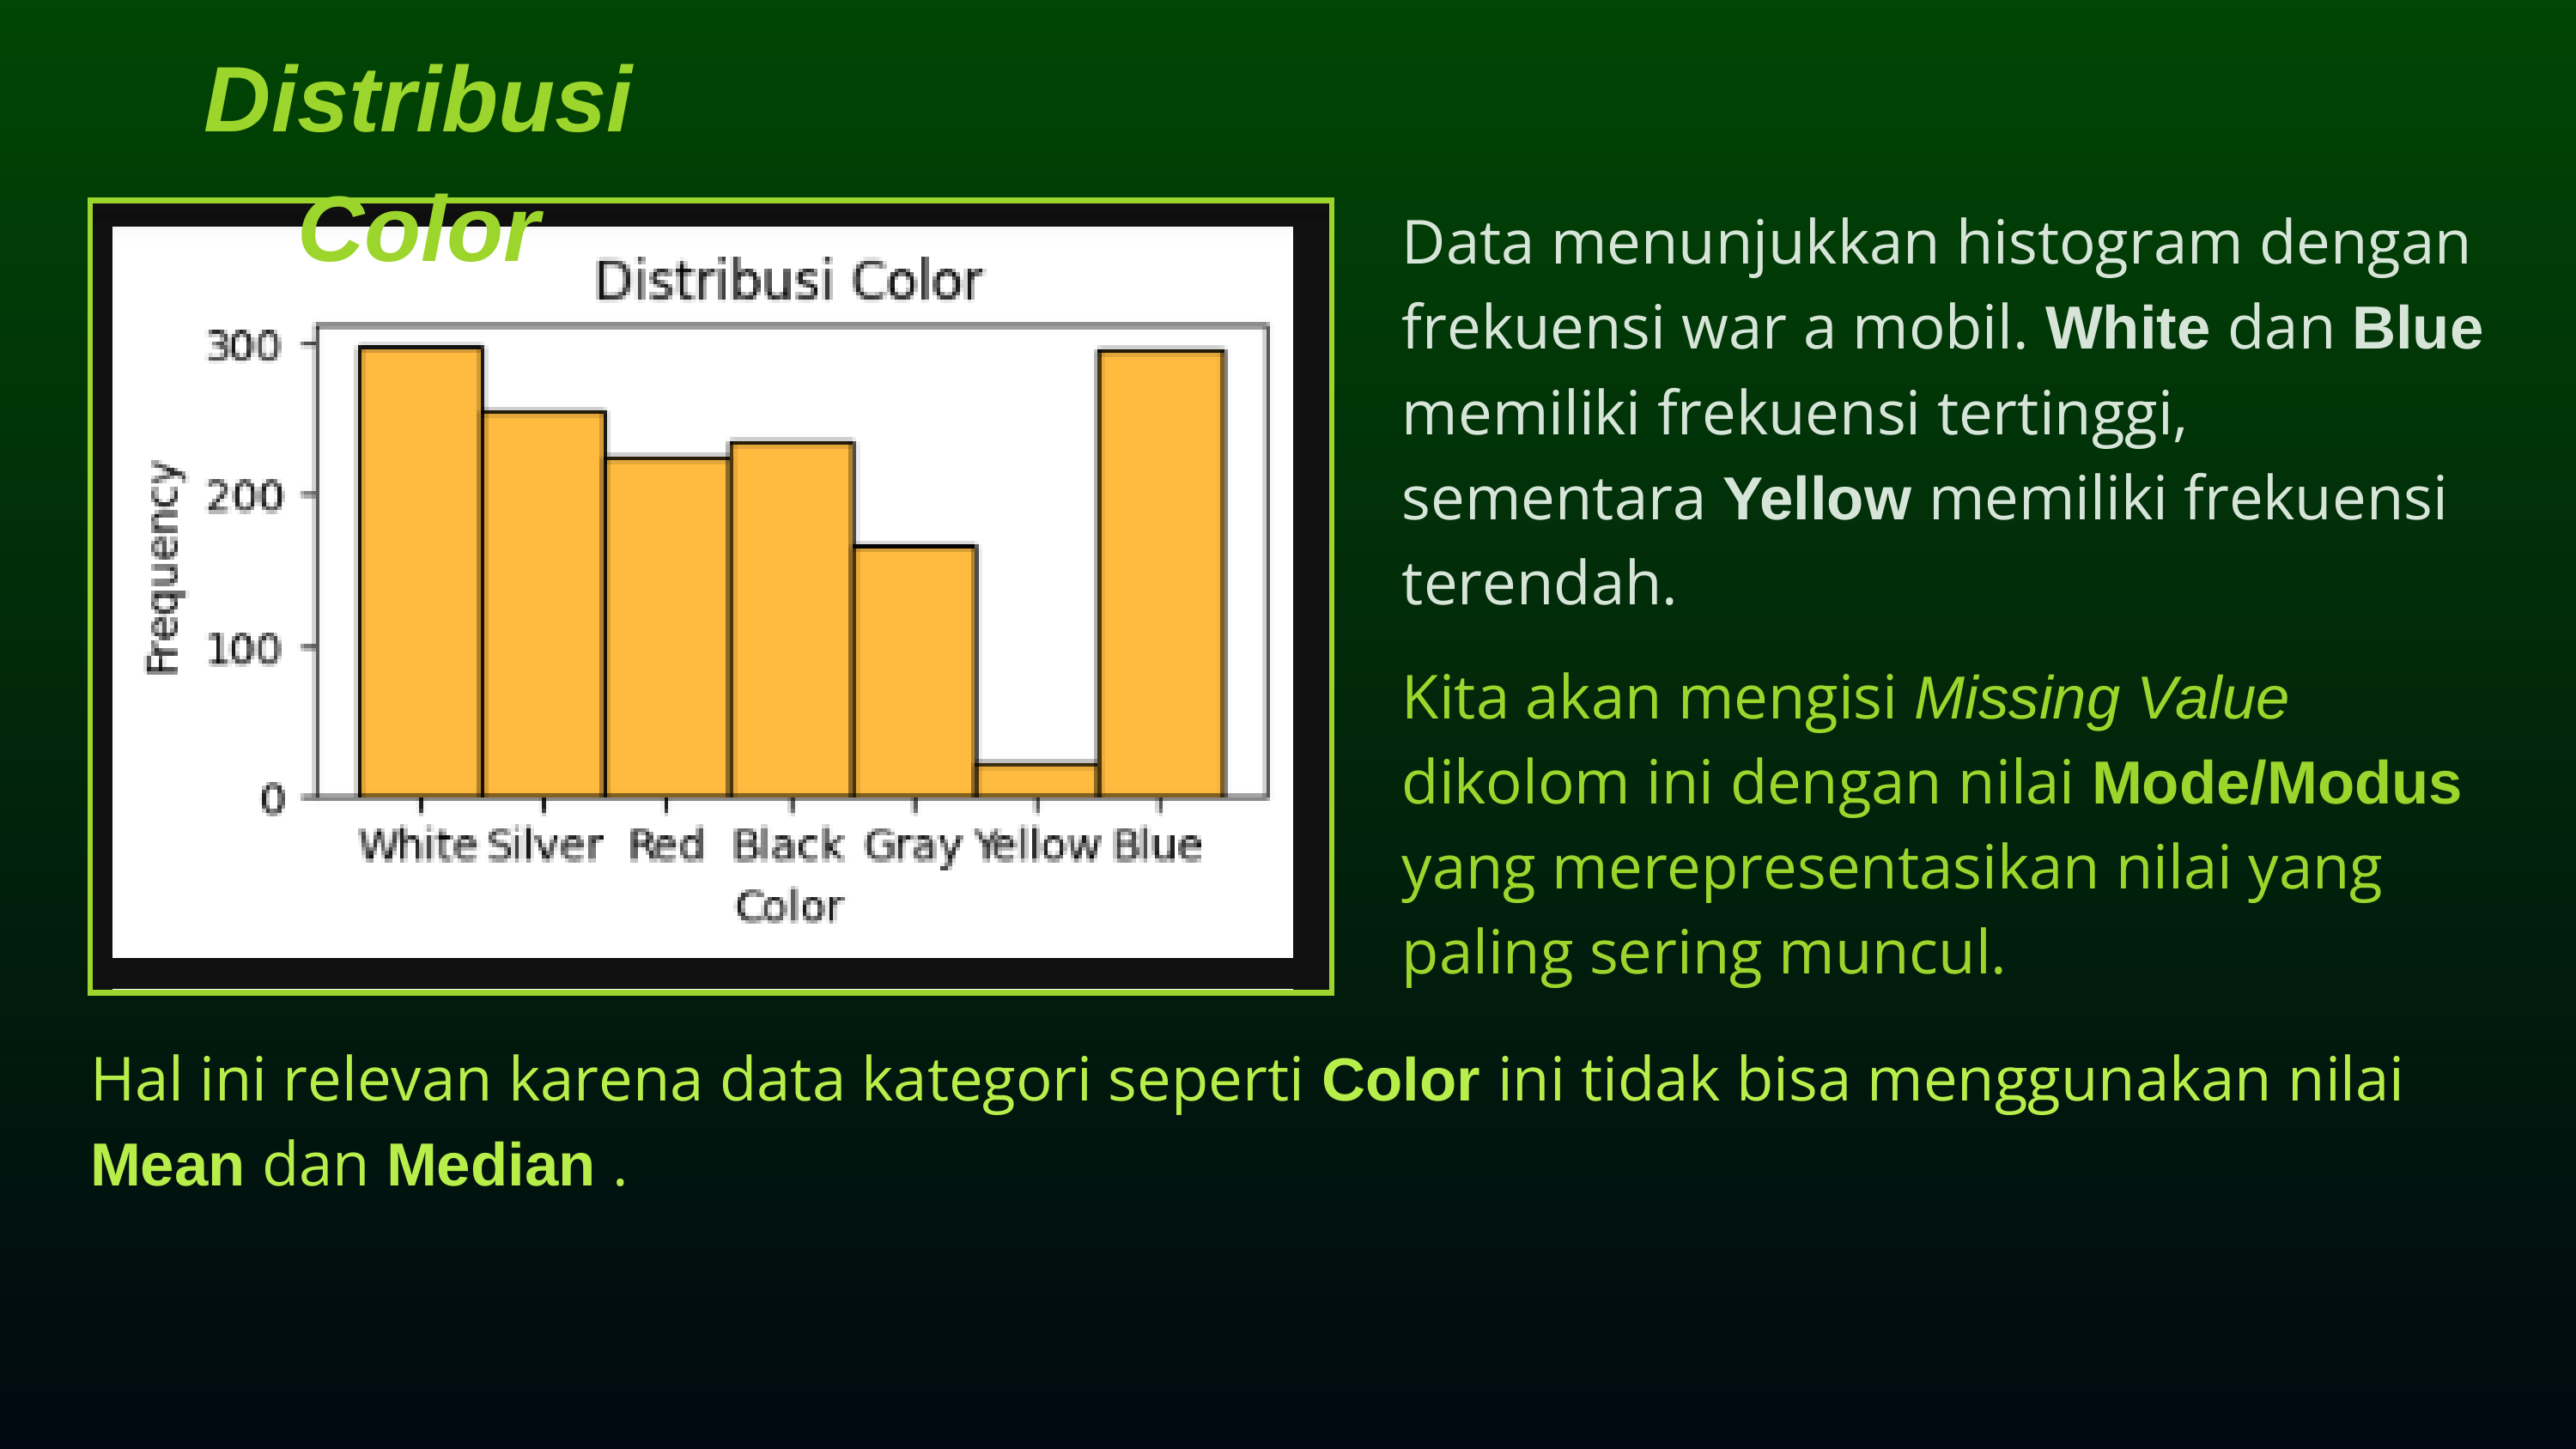

Distribusi Color
Data menunjukkan histogram dengan frekuensi war a mobil. White dan Blue memiliki frekuensi tertinggi, sementara Yellow memiliki frekuensi terendah.

Kita akan mengisi Missing Value dikolom ini dengan nilai Mode/Modus yang merepresentasikan nilai yang paling sering muncul.
Hal ini relevan karena data kategori seperti Color ini tidak bisa menggunakan nilai Mean dan Median .